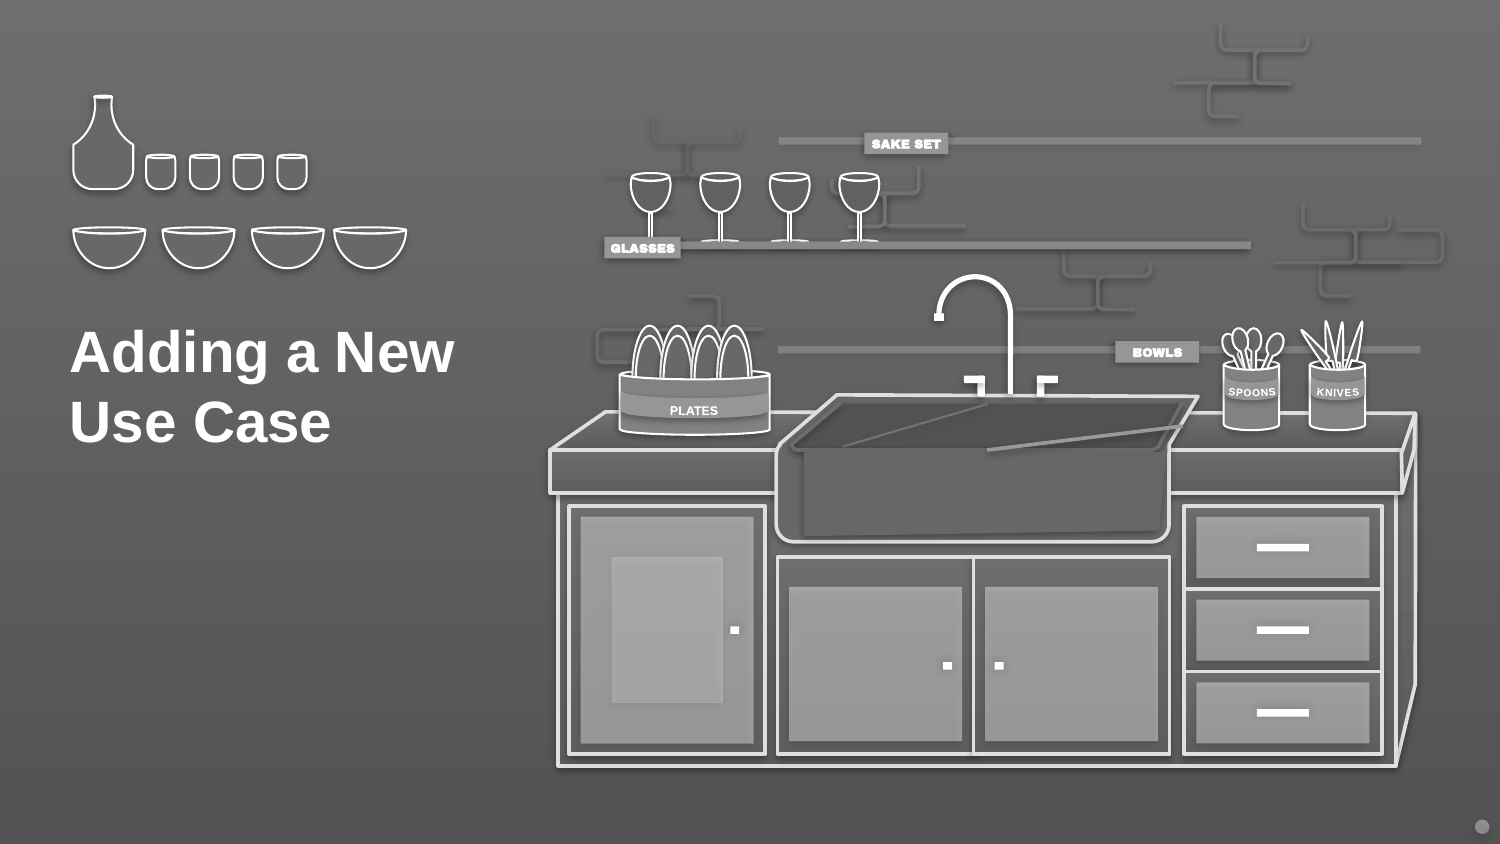

SAKE SET

GLASSES

Adding a New
Use Case

BOWLS

SPOONS

KNIVES

PLATES